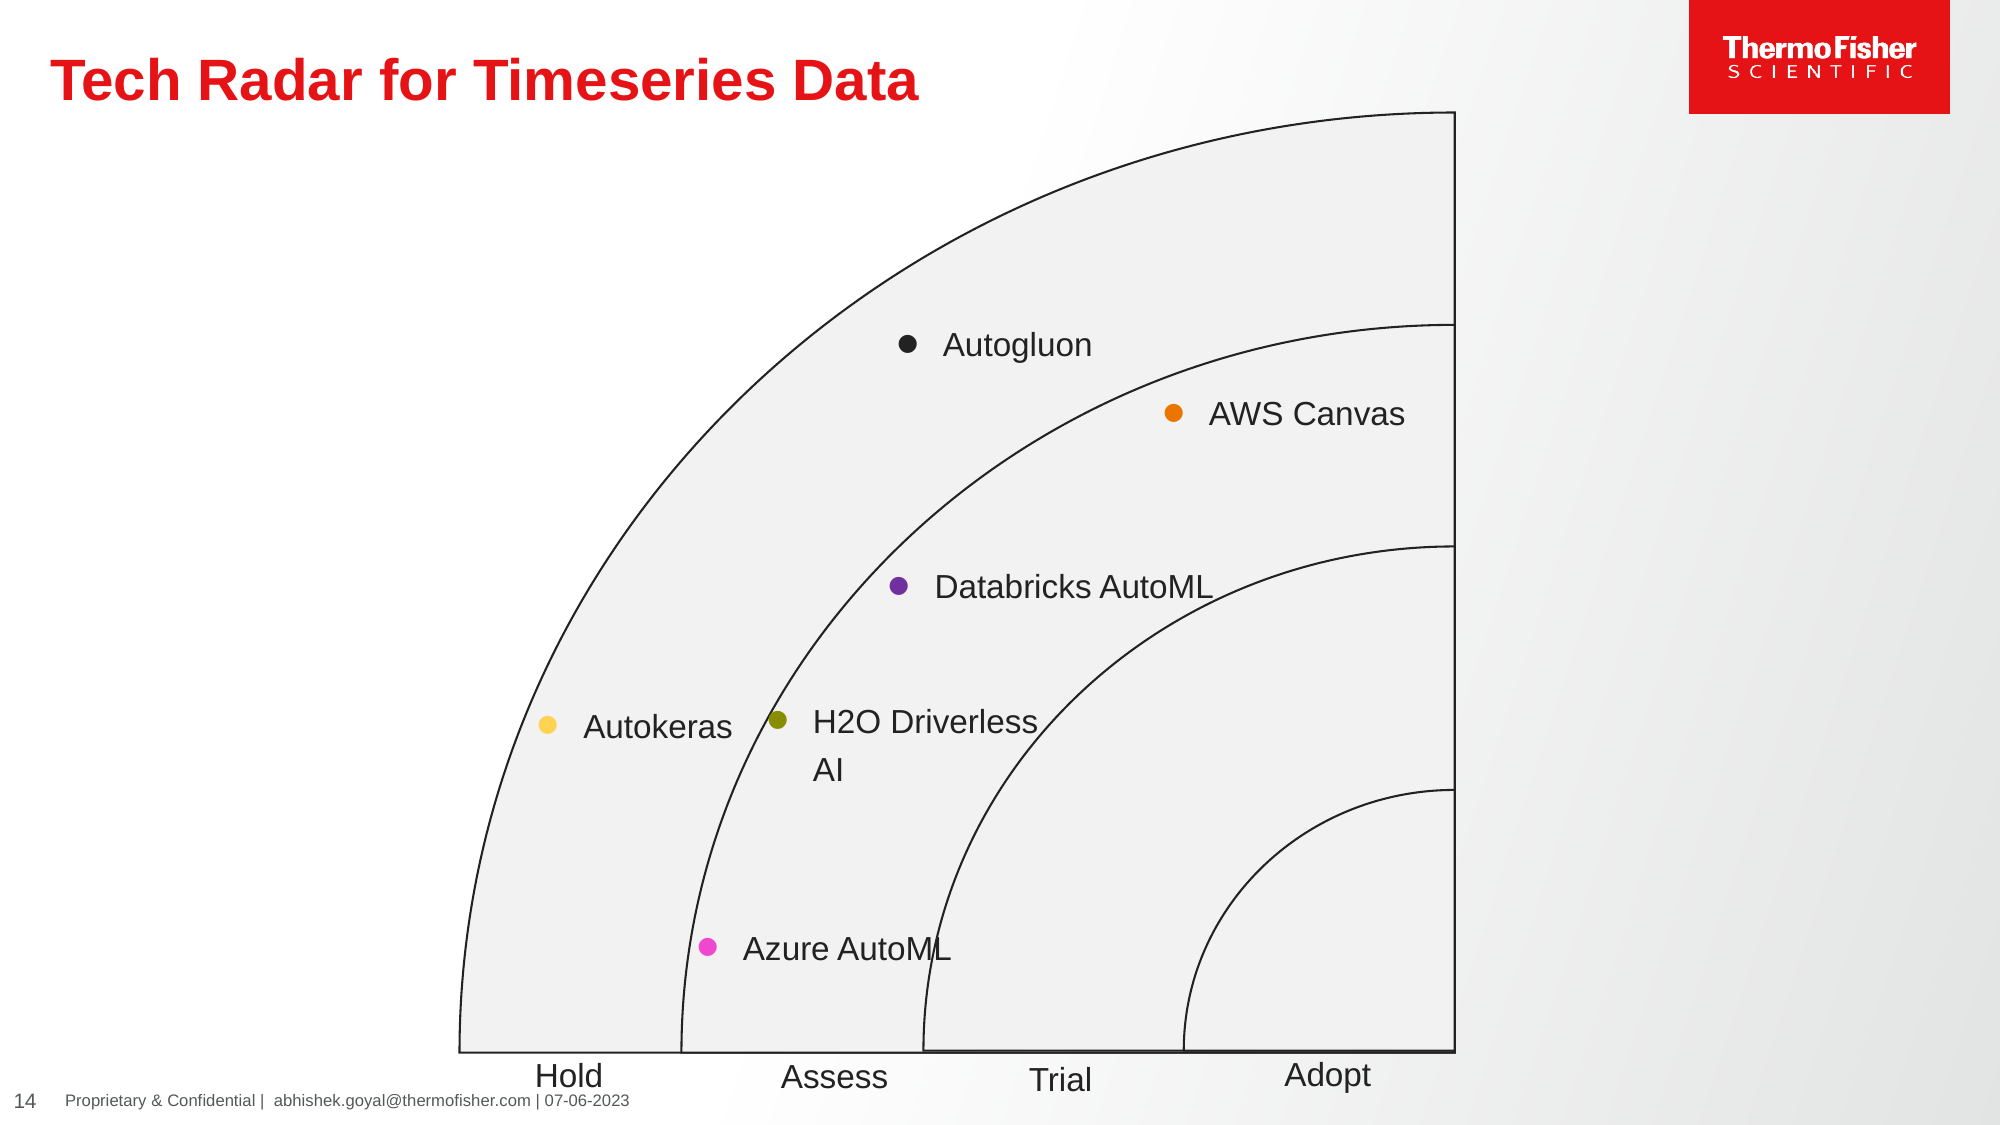

# Tech Radar for Timeseries Data

Adopt
Hold
Assess
Trial
Autogluon
AWS Canvas
Databricks AutoML
H2O Driverless AI
Autokeras
Azure AutoML
14
Proprietary & Confidential |  abhishek.goyal@thermofisher.com | 07-06-2023